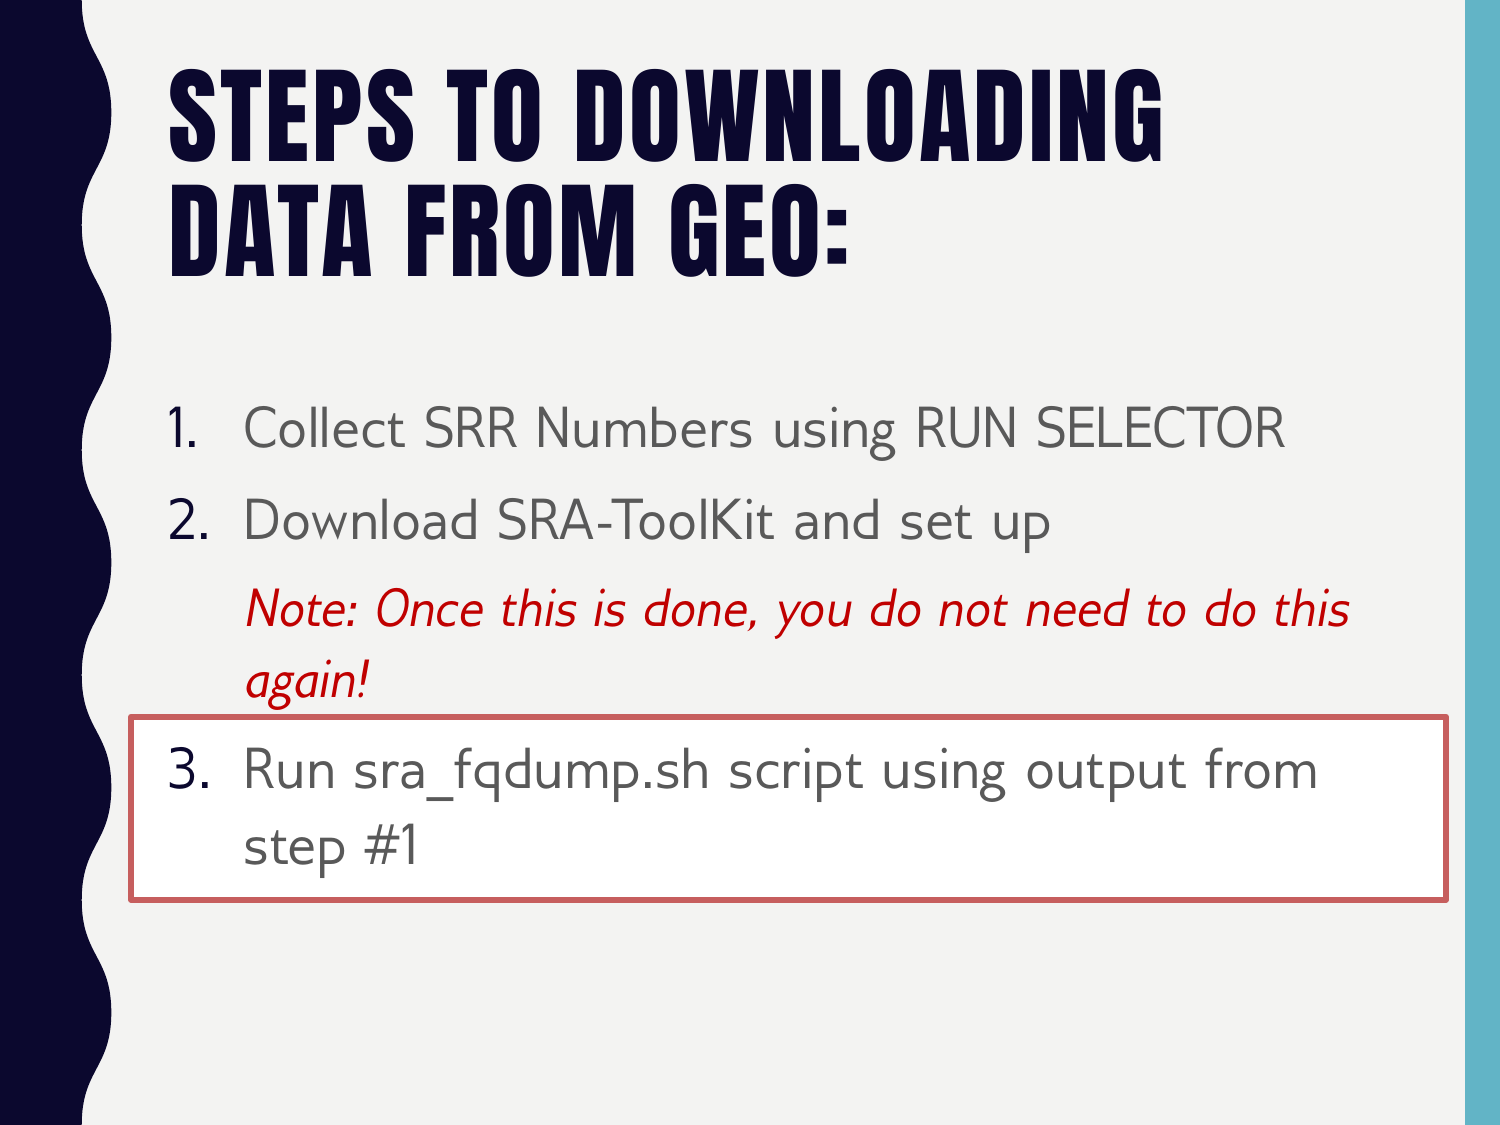

# STEPs to downloading data from geo:
Collect SRR Numbers using RUN SELECTOR
Download SRA-ToolKit and set up
Note: Once this is done, you do not need to do this again!
Run sra_fqdump.sh script using output from step #1